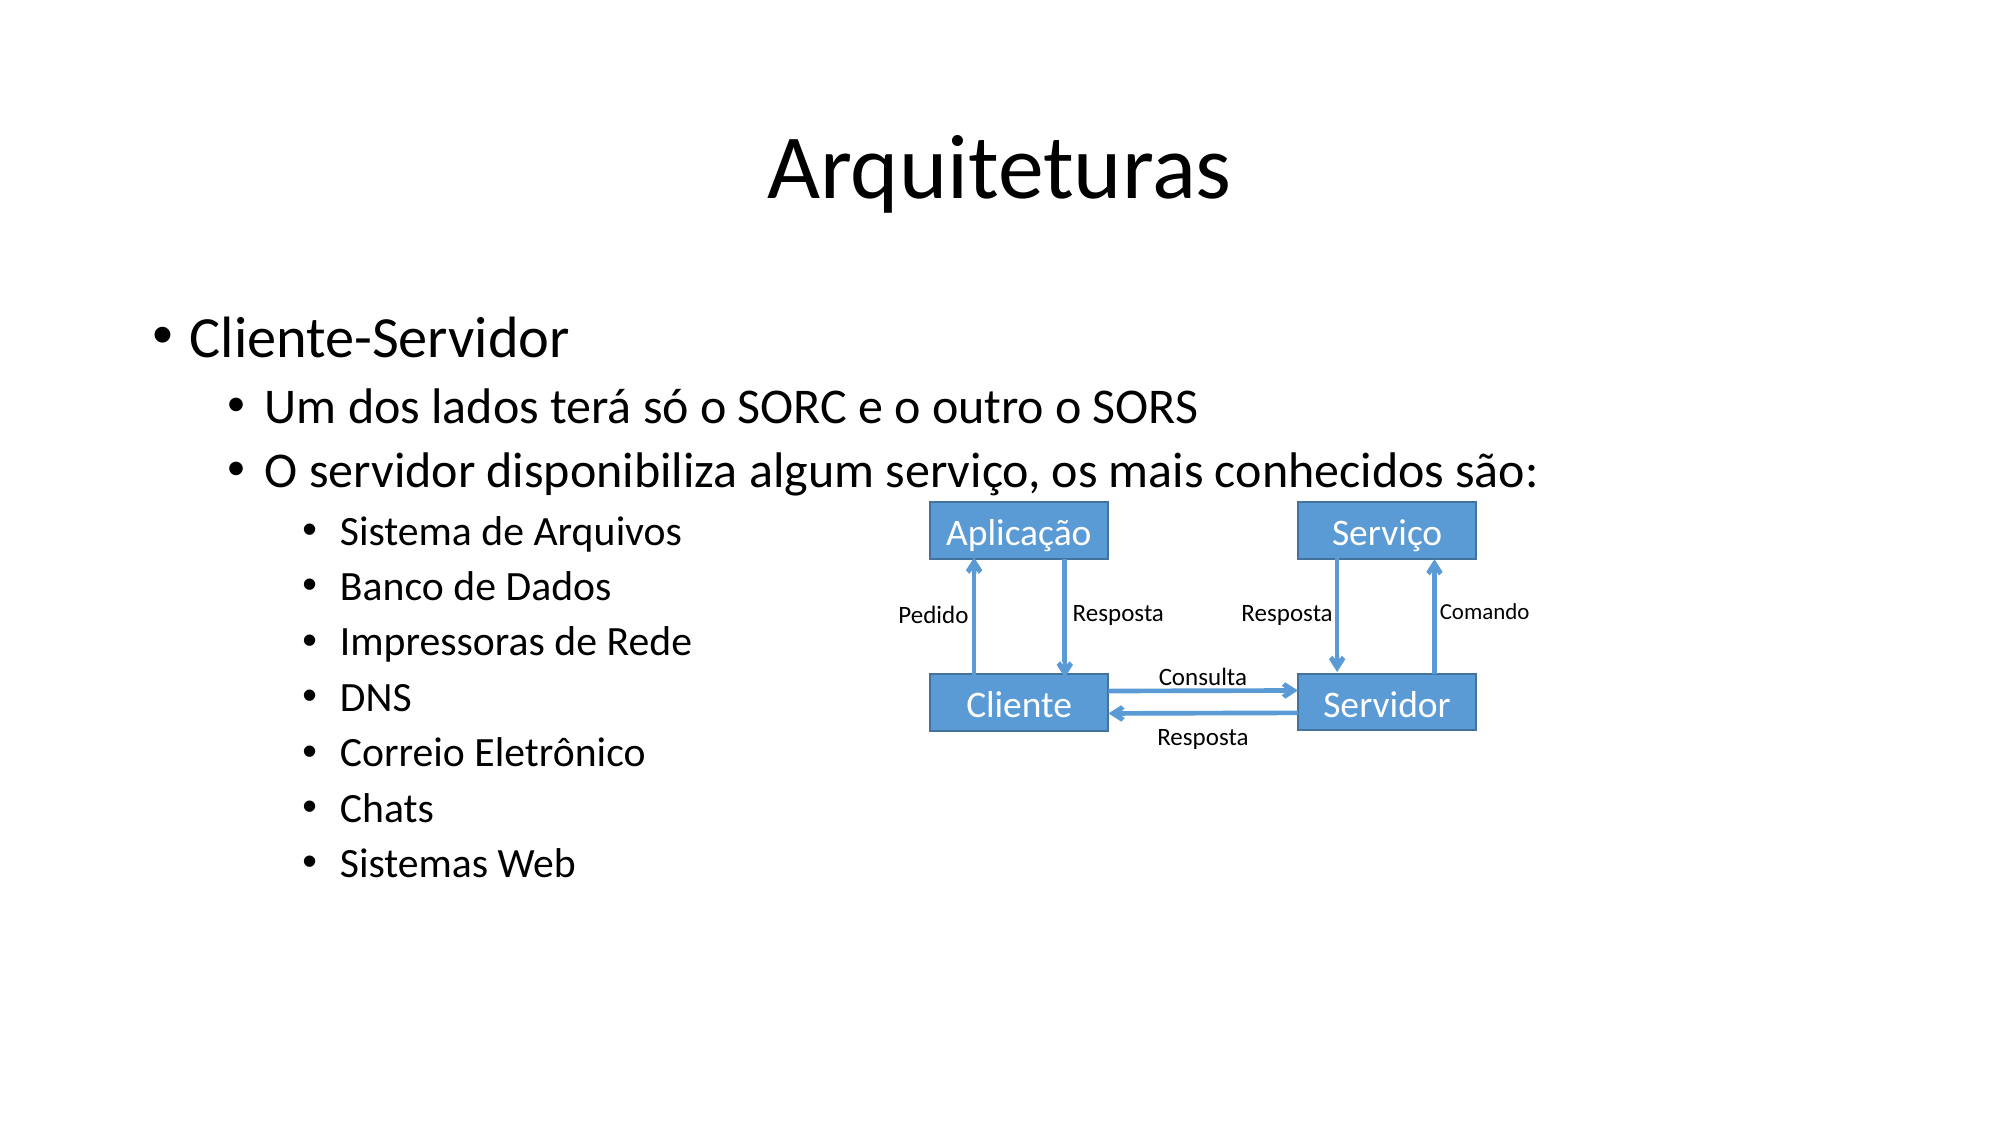

# Arquiteturas
Cliente-Servidor
Um dos lados terá só o SORC e o outro o SORS
O servidor disponibiliza algum serviço, os mais conhecidos são:
Sistema de Arquivos
Banco de Dados
Impressoras de Rede
DNS
Correio Eletrônico
Chats
Sistemas Web
Serviço
Aplicação
Comando
Resposta
Resposta
Pedido
Consulta
Servidor
Cliente
Resposta